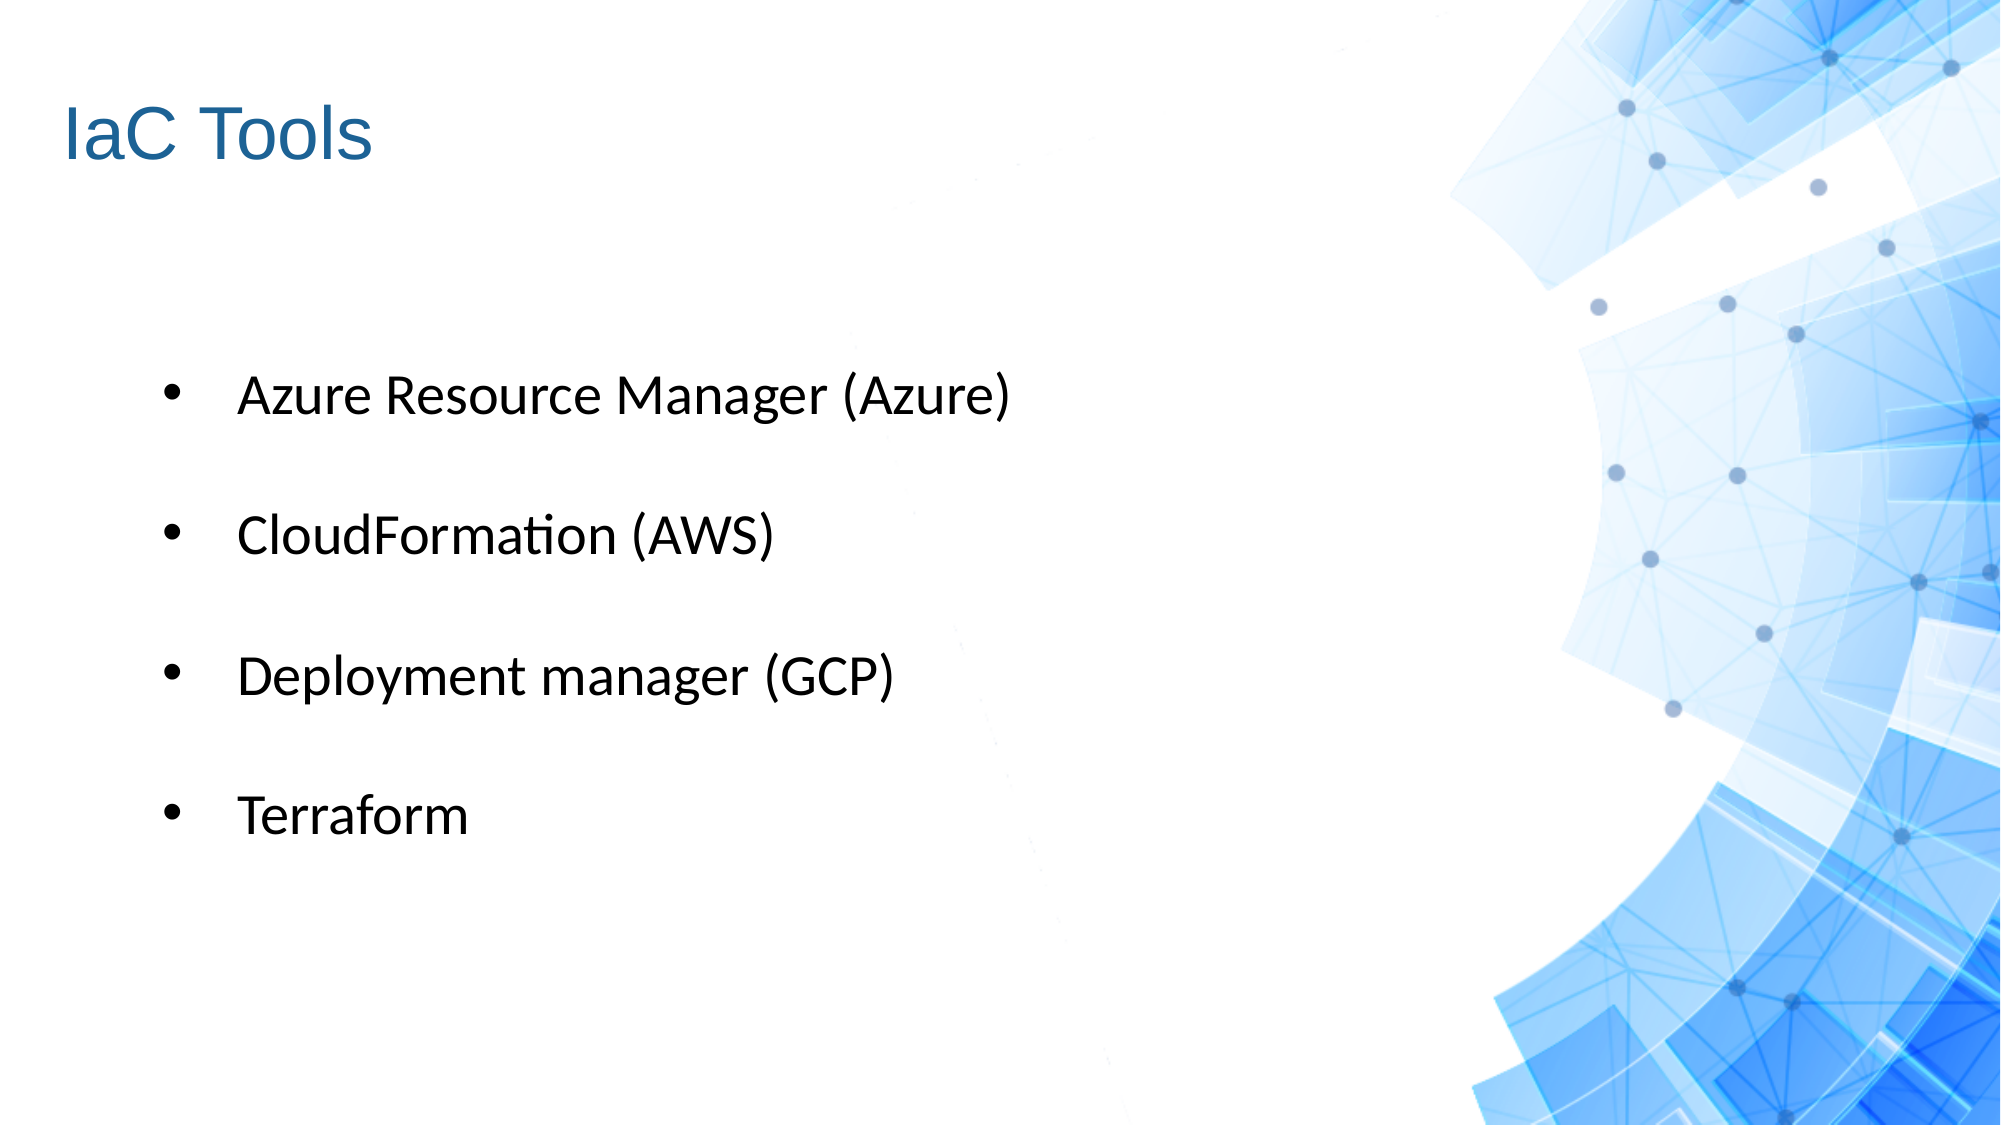

IaC Tools
Azure Resource Manager (Azure)
CloudFormation (AWS)
Deployment manager (GCP)
Terraform